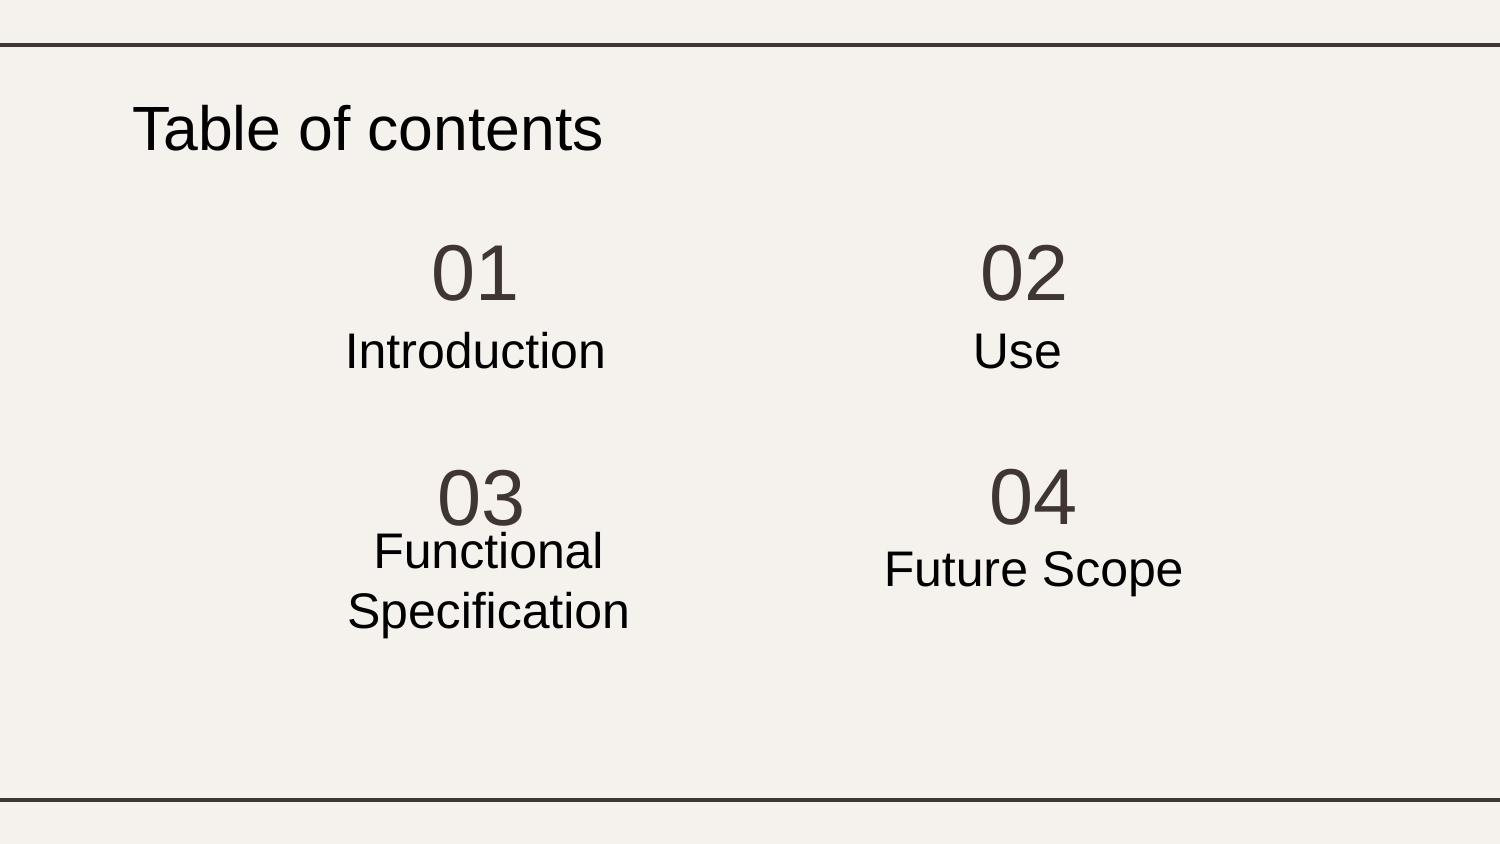

# Table of contents
01
02

Introduction
Use

04
03
Future Scope
Functional Specification